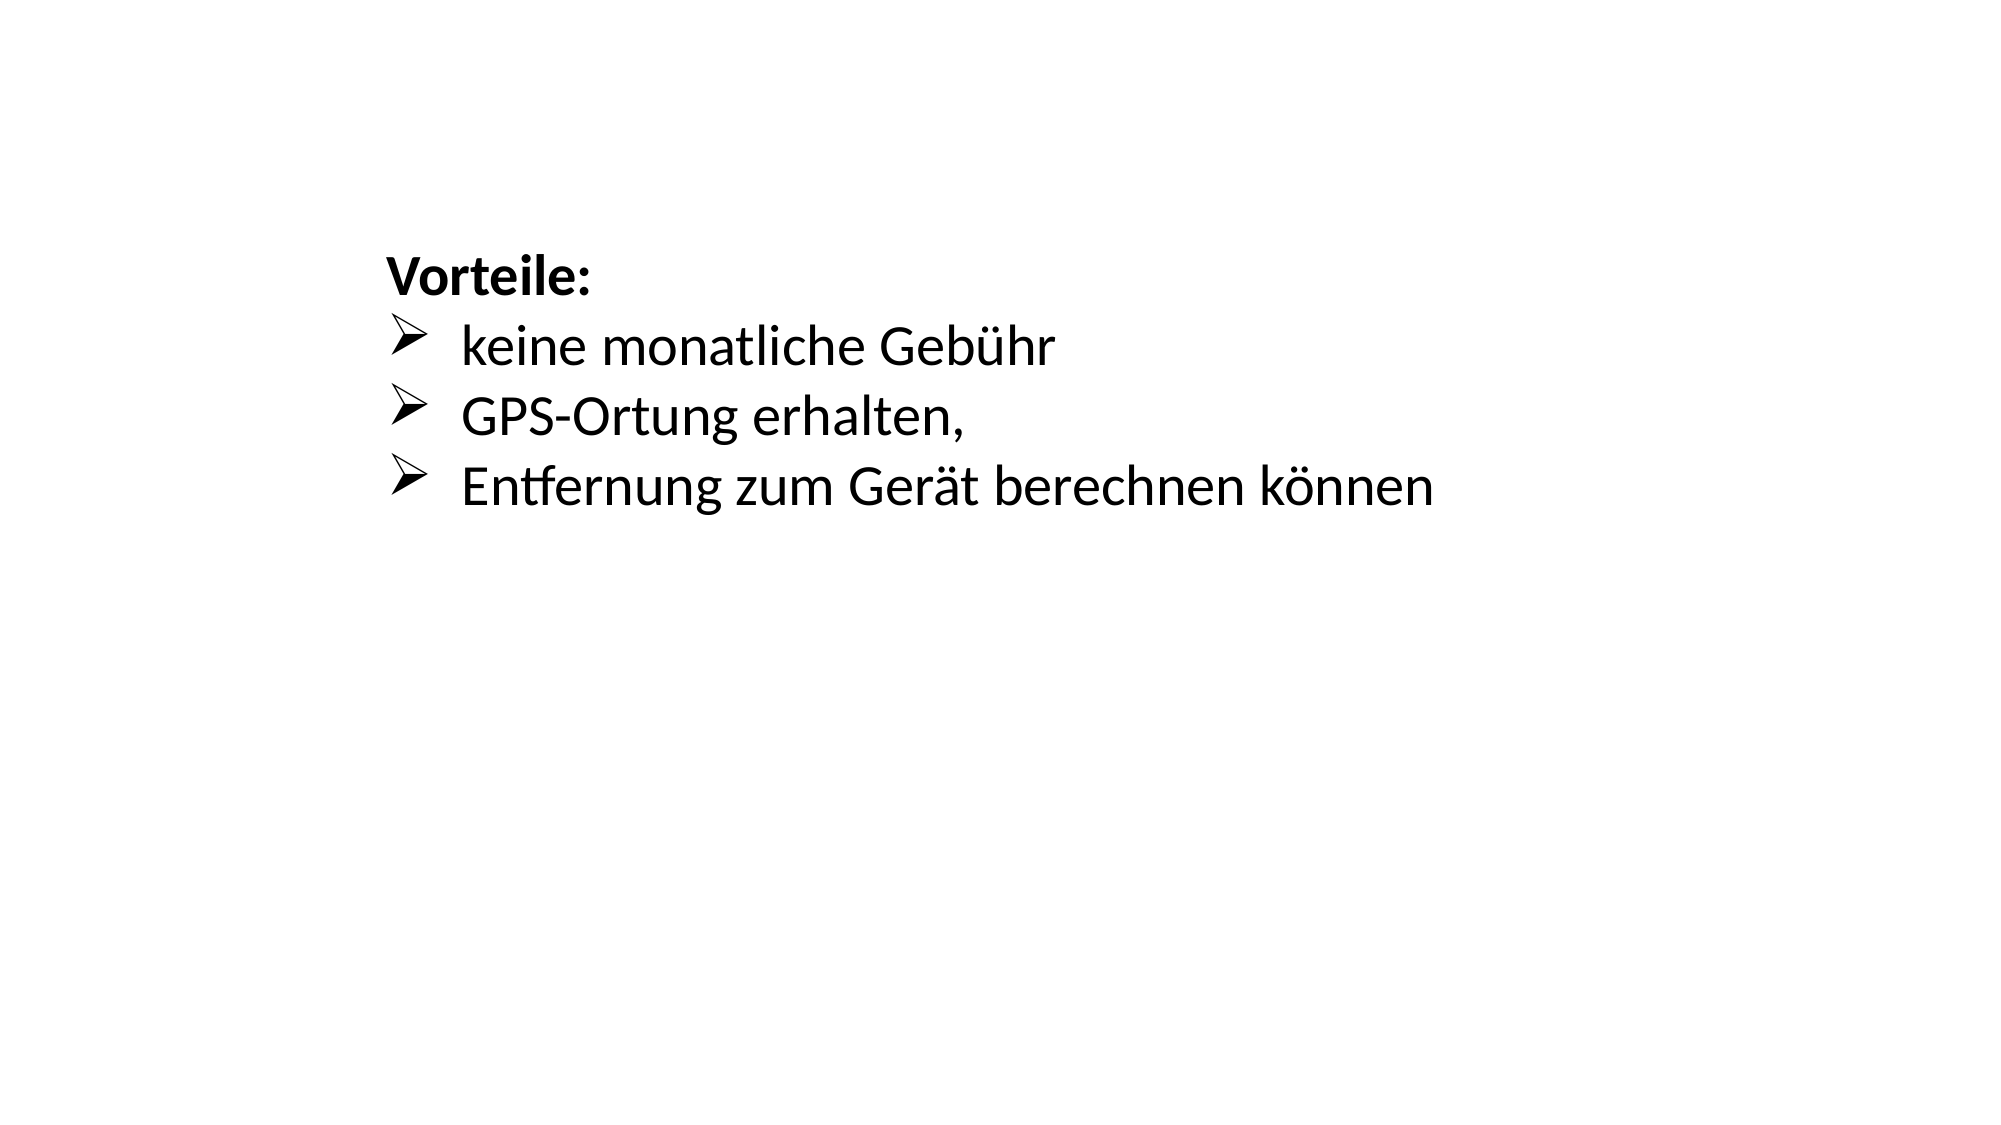

Vorteile:
keine monatliche Gebühr
GPS-Ortung erhalten,
Entfernung zum Gerät berechnen können